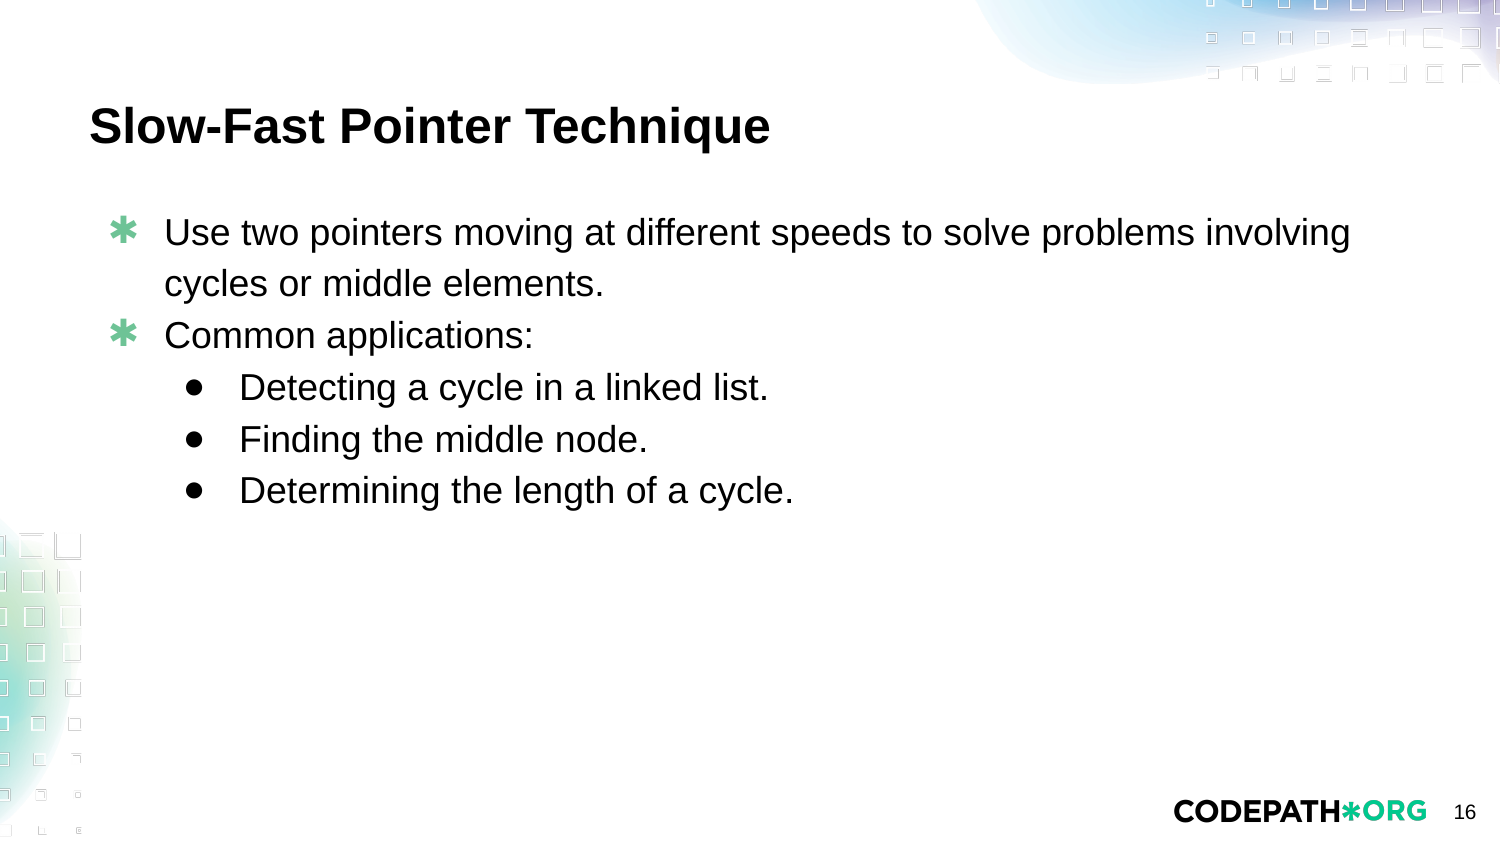

# Slow-Fast Pointer Technique
Use two pointers moving at different speeds to solve problems involving cycles or middle elements.
Common applications:
Detecting a cycle in a linked list.
Finding the middle node.
Determining the length of a cycle.
16